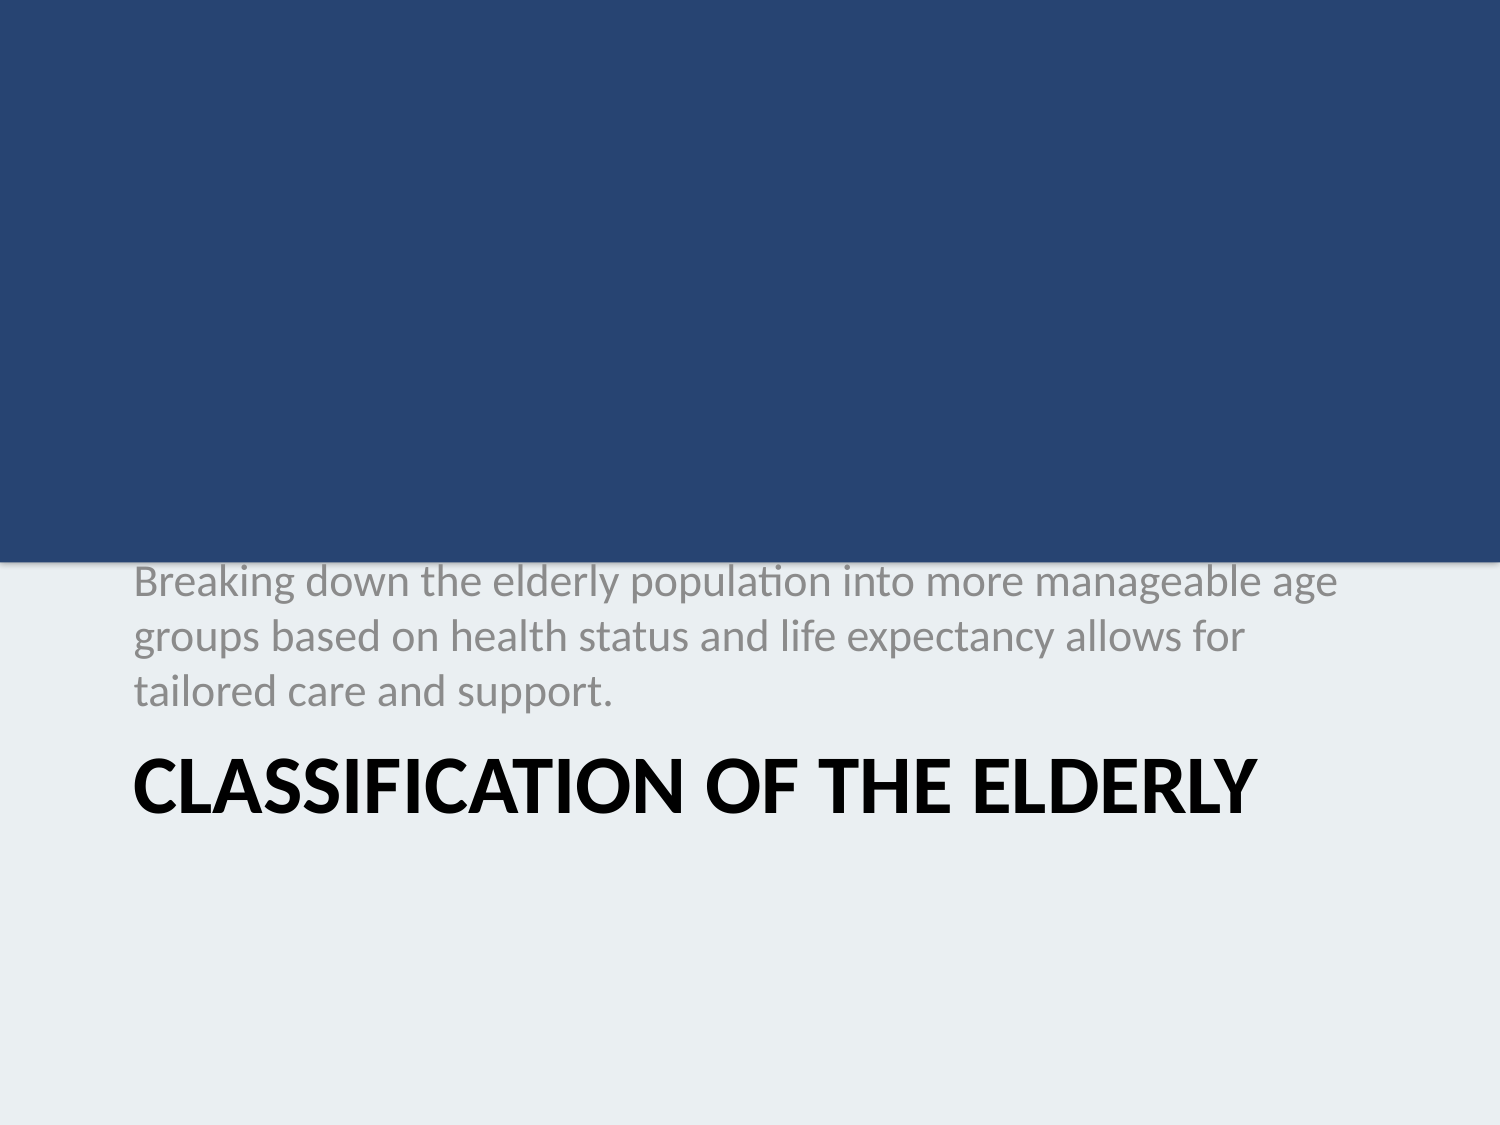

Breaking down the elderly population into more manageable age groups based on health status and life expectancy allows for tailored care and support.
# Classification of the Elderly